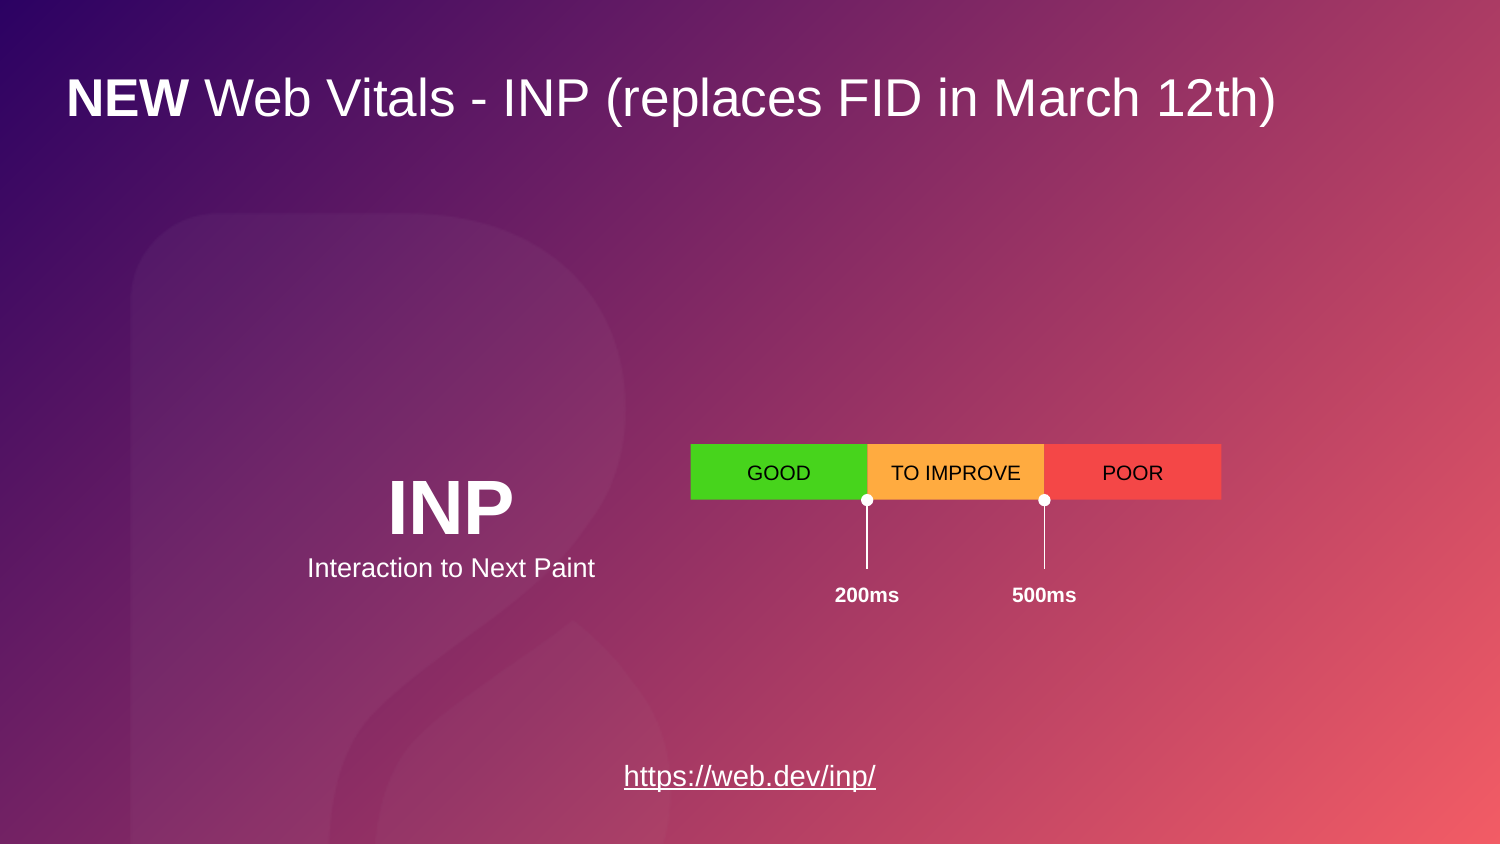

NEW Web Vitals - INP (replaces FID in March 12th)
INP
Interaction to Next Paint
GOOD
TO IMPROVE
POOR
200ms
500ms

https://web.dev/inp/